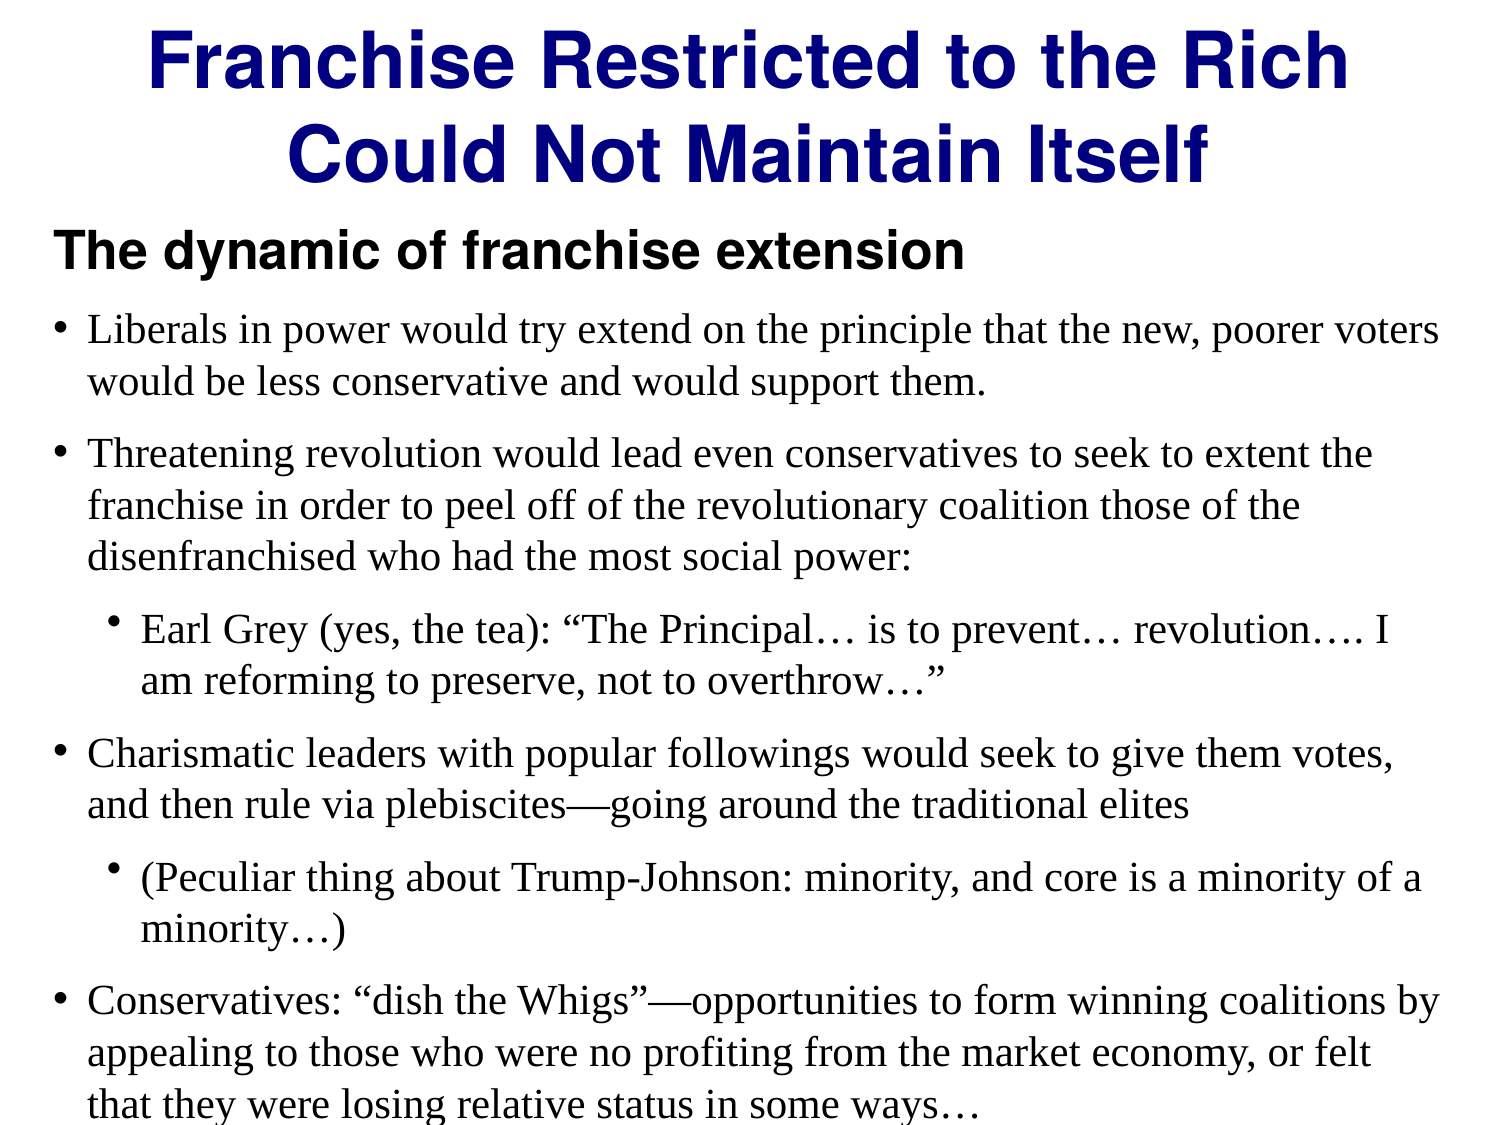

Franchise Restricted to the Rich Could Not Maintain Itself
The dynamic of franchise extension
Liberals in power would try extend on the principle that the new, poorer voters would be less conservative and would support them.
Threatening revolution would lead even conservatives to seek to extent the franchise in order to peel off of the revolutionary coalition those of the disenfranchised who had the most social power:
Earl Grey (yes, the tea): “The Principal… is to prevent… revolution…. I am reforming to preserve, not to overthrow…”
Charismatic leaders with popular followings would seek to give them votes, and then rule via plebiscites—going around the traditional elites
(Peculiar thing about Trump-Johnson: minority, and core is a minority of a minority…)
Conservatives: “dish the Whigs”—opportunities to form winning coalitions by appealing to those who were no profiting from the market economy, or felt that they were losing relative status in some ways…